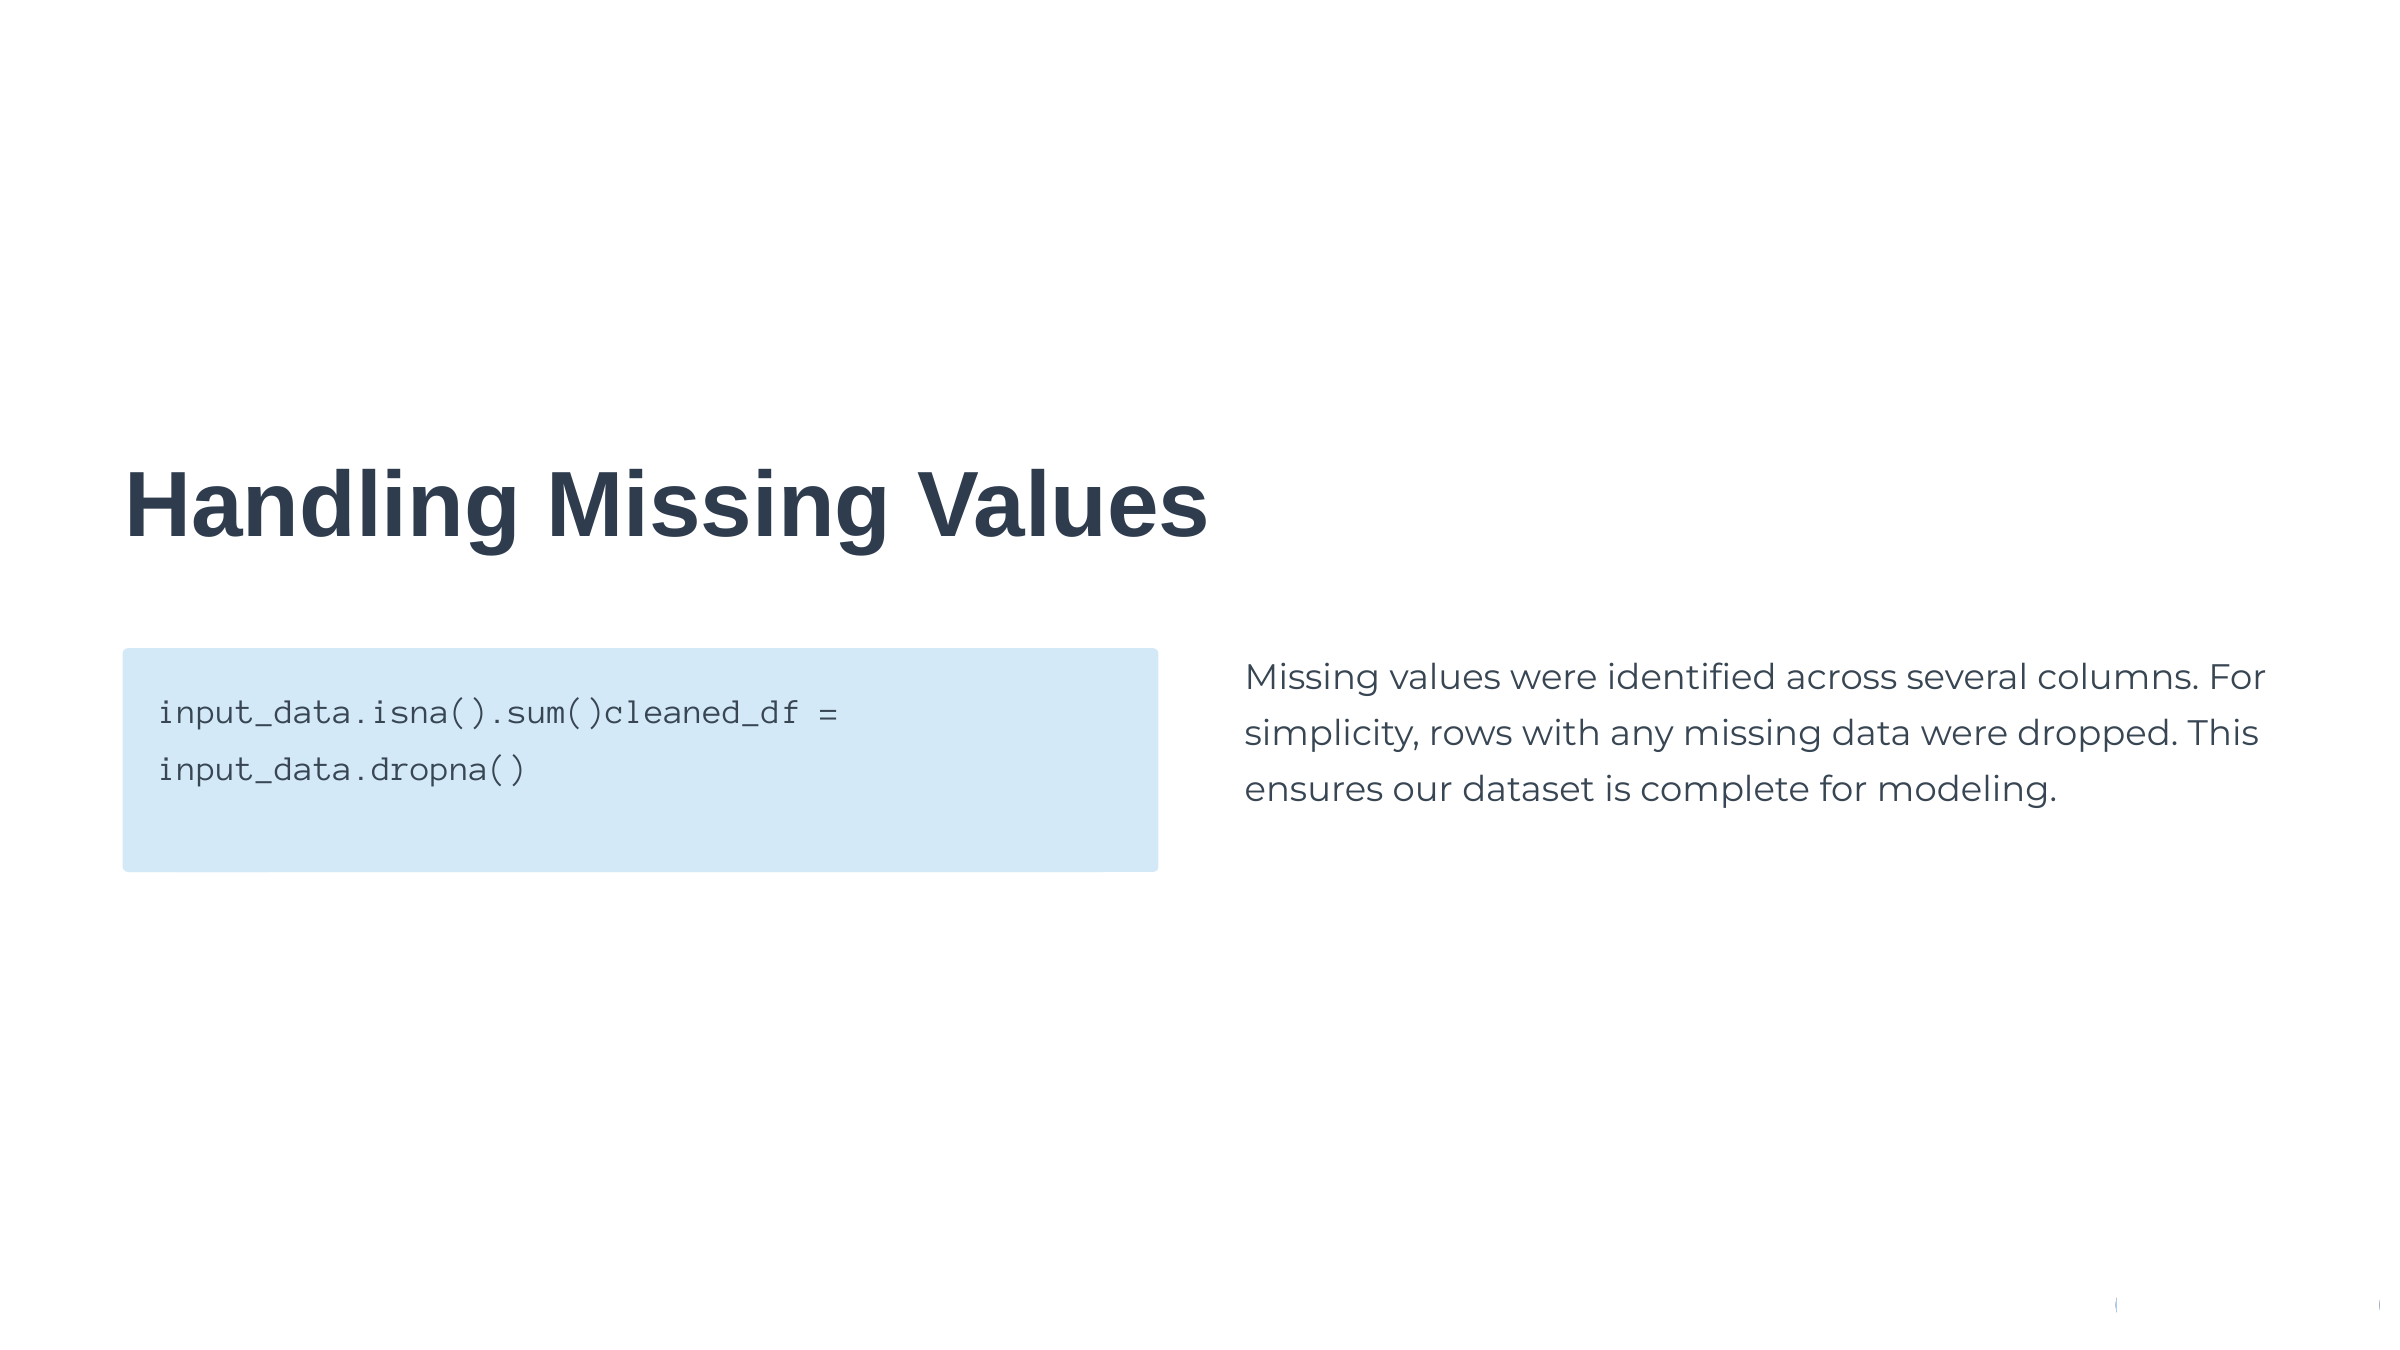

Handling Missing Values
Missing values were identified across several columns. For simplicity, rows with any missing data were dropped. This ensures our dataset is complete for modeling.

input_data.isna().sum()cleaned_df = input_data.dropna()